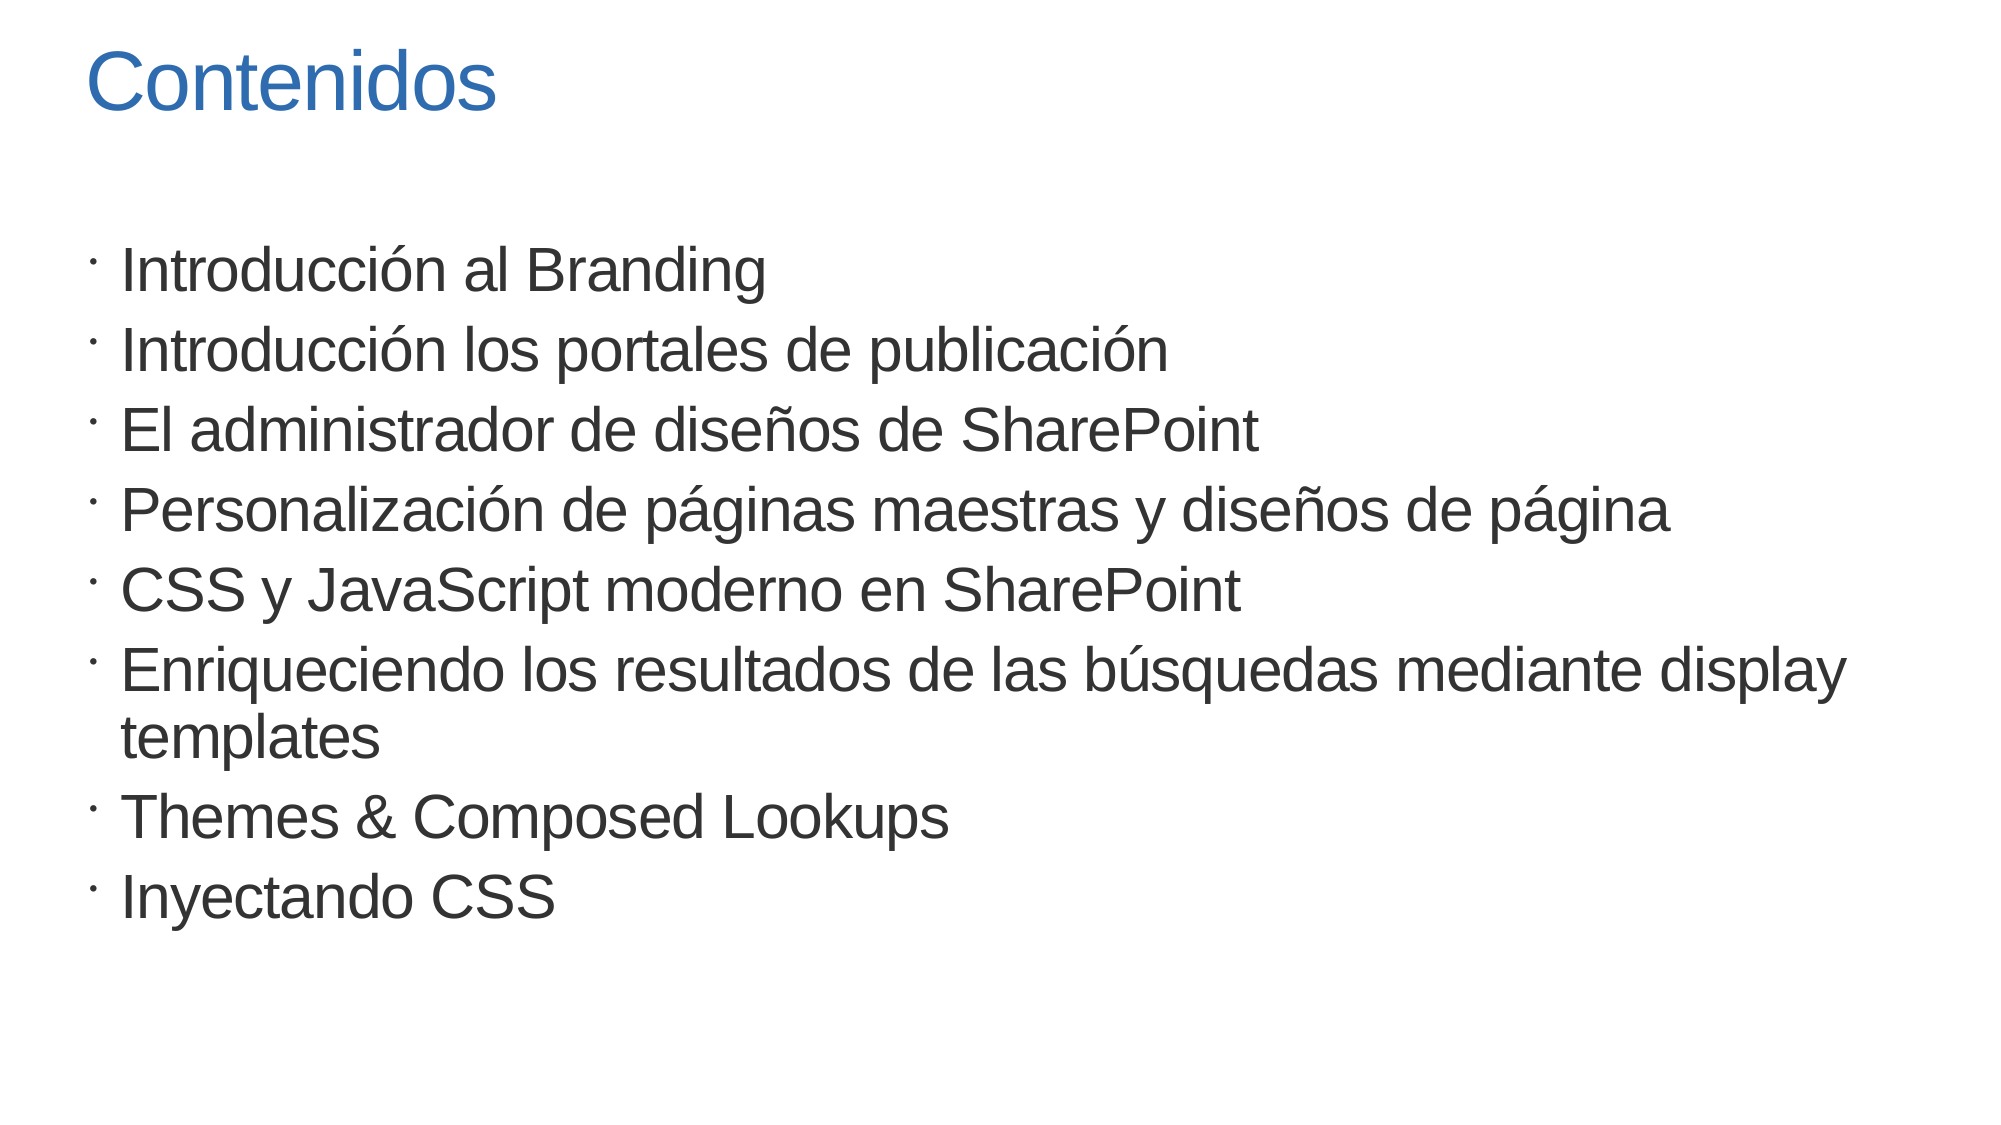

# Contenidos
Introducción al Branding
Introducción los portales de publicación
El administrador de diseños de SharePoint
Personalización de páginas maestras y diseños de página
CSS y JavaScript moderno en SharePoint
Enriqueciendo los resultados de las búsquedas mediante display templates
Themes & Composed Lookups
Inyectando CSS